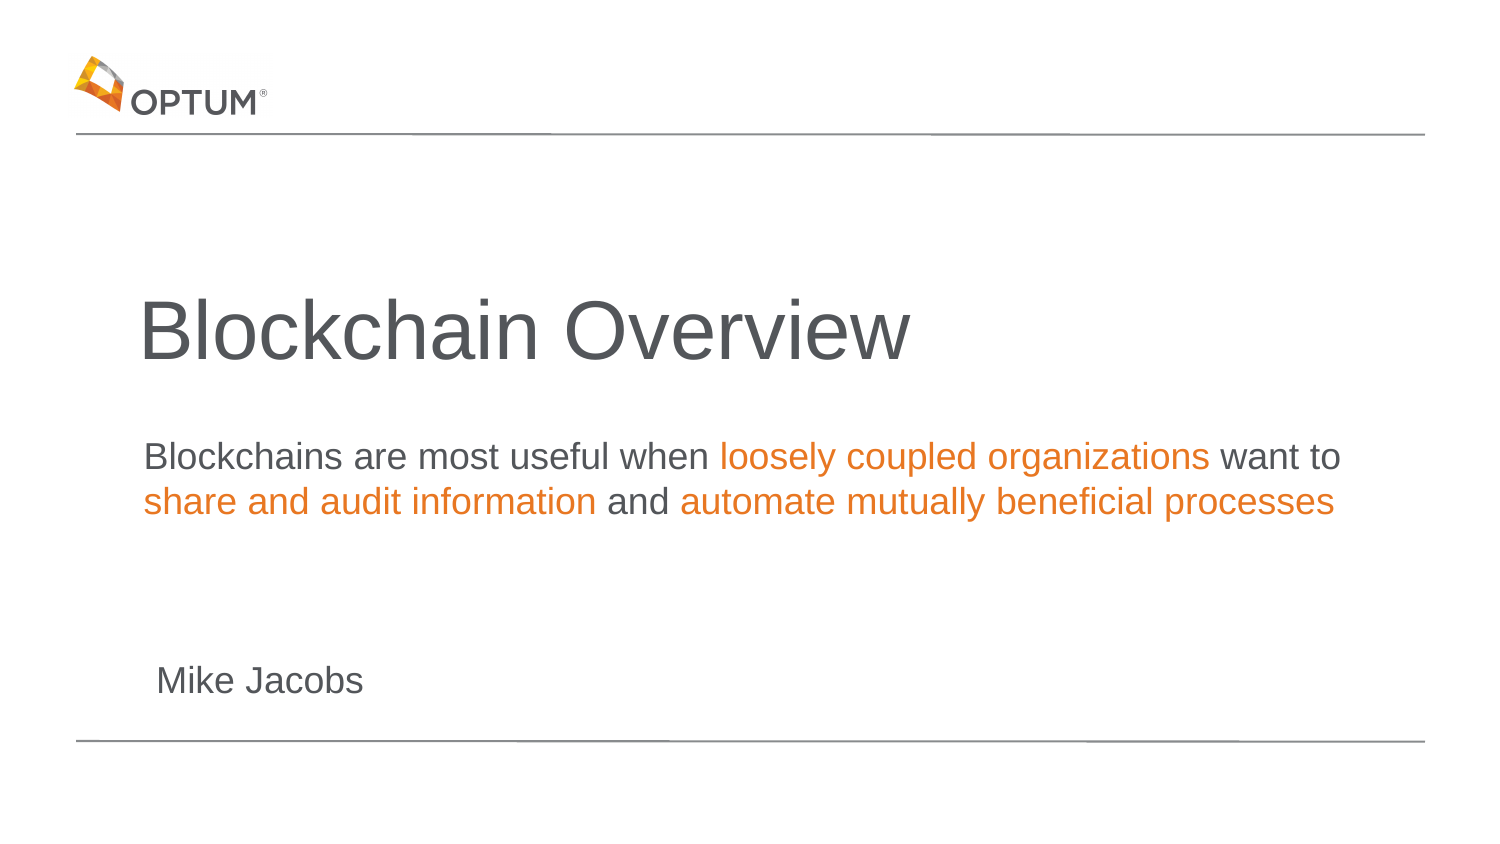

# Blockchain Overview
Blockchains are most useful when loosely coupled organizations want to share and audit information and automate mutually beneficial processes
Mike Jacobs